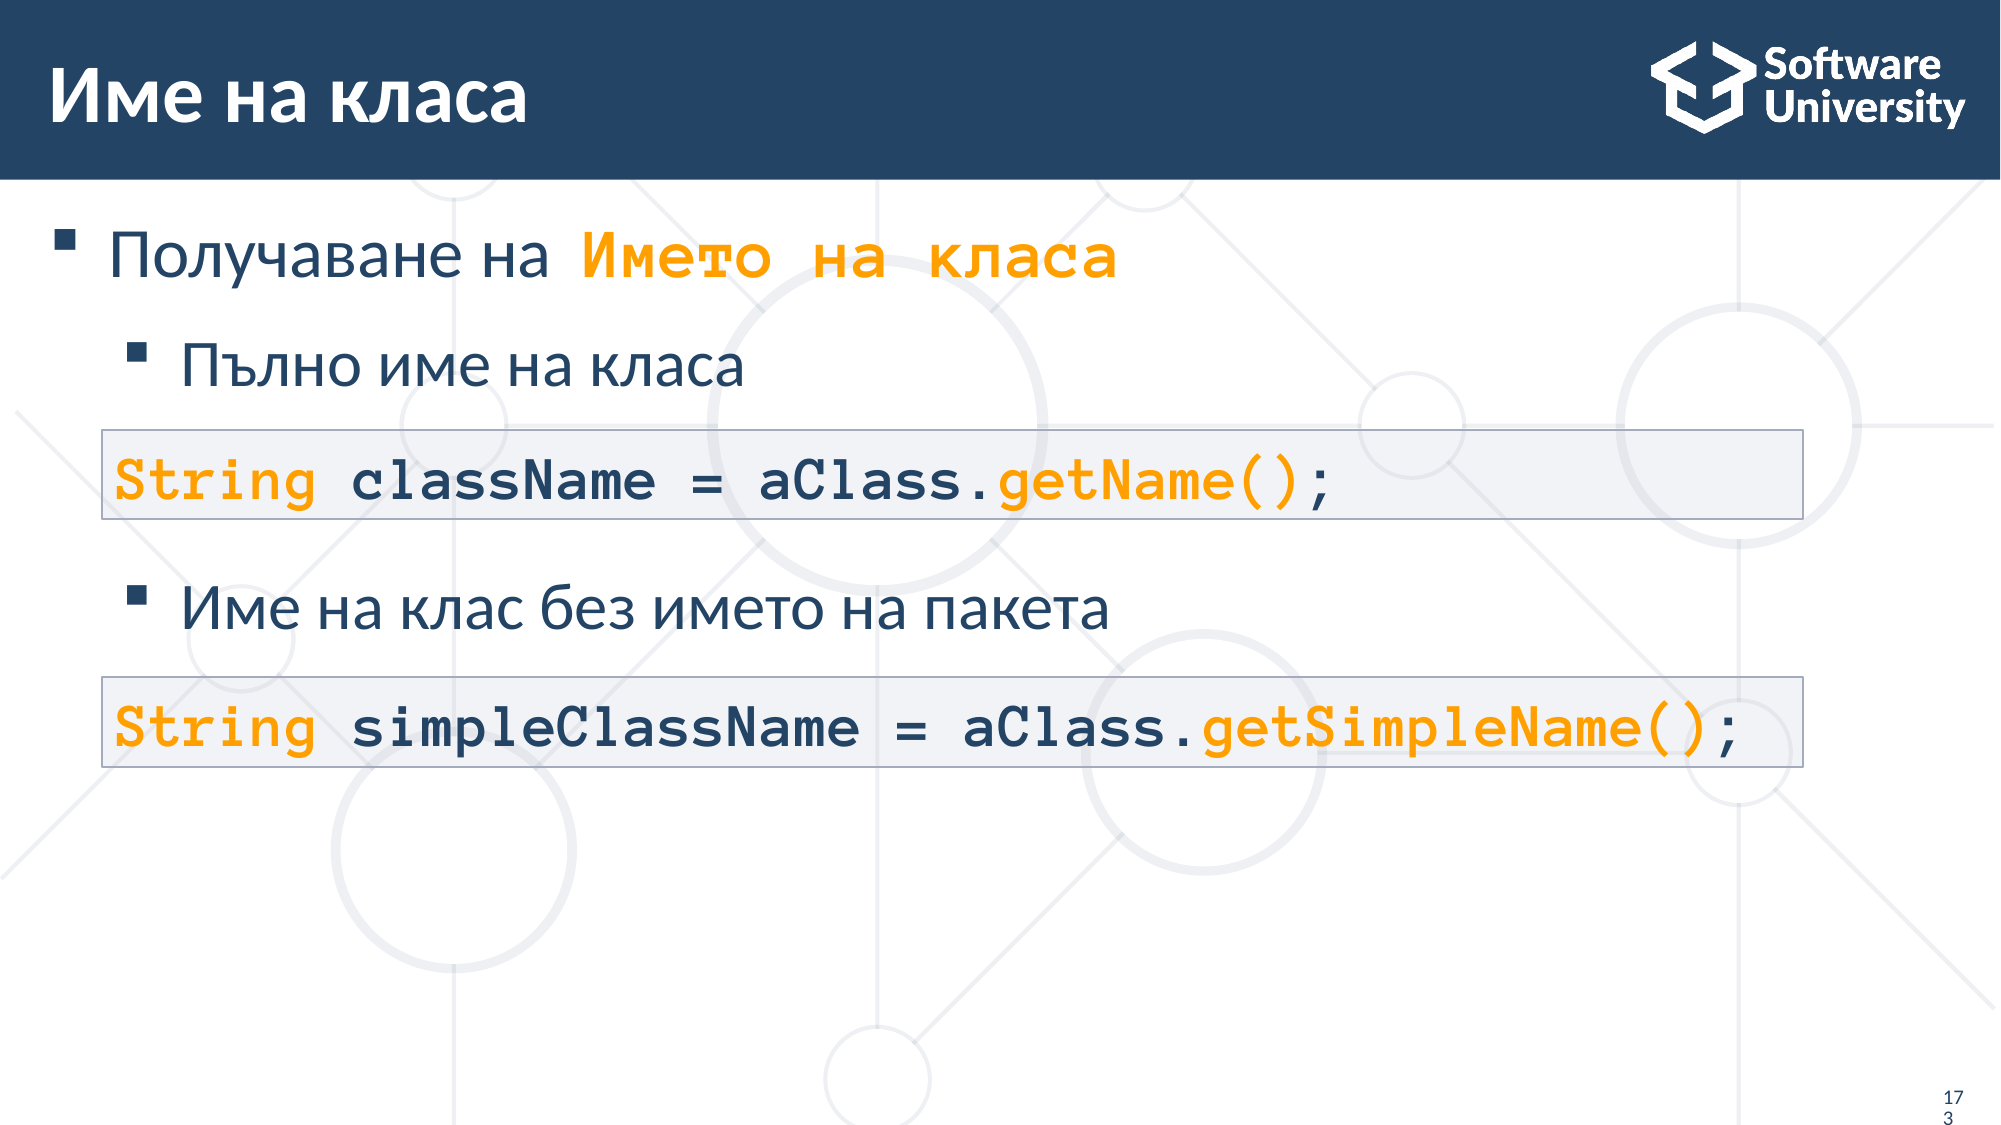

# Име на класа
Получаване на  Името на класа
Пълно име на класа

Име на клас без името на пакета
String className = aClass.getName();
String simpleClassName = aClass.getSimpleName();
173